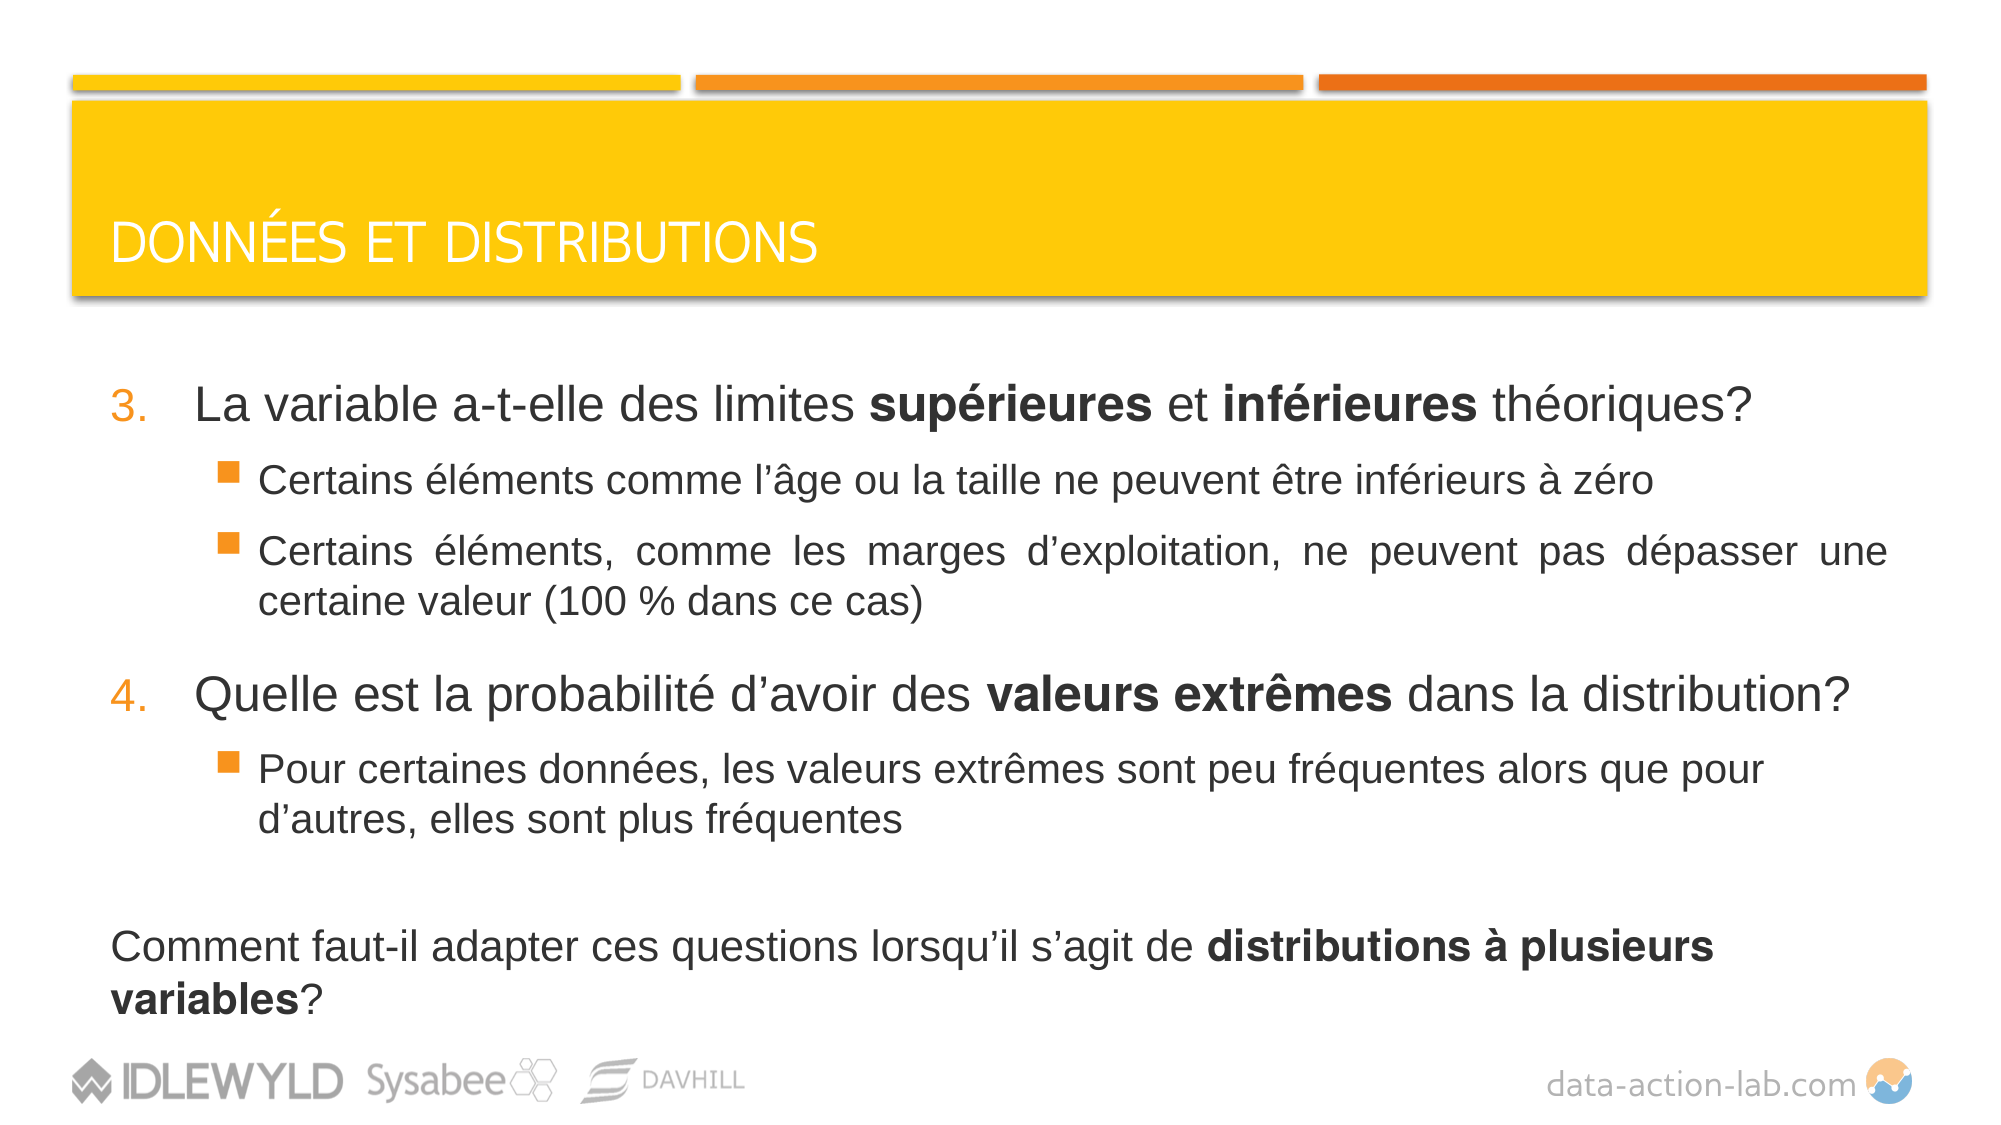

# Données et distributions
La variable a-t-elle des limites supérieures et inférieures théoriques?
Certains éléments comme l’âge ou la taille ne peuvent être inférieurs à zéro
Certains éléments, comme les marges d’exploitation, ne peuvent pas dépasser une certaine valeur (100 % dans ce cas)

Quelle est la probabilité d’avoir des valeurs extrêmes dans la distribution?
Pour certaines données, les valeurs extrêmes sont peu fréquentes alors que pour d’autres, elles sont plus fréquentes

Comment faut-il adapter ces questions lorsqu’il s’agit de distributions à plusieurs variables?